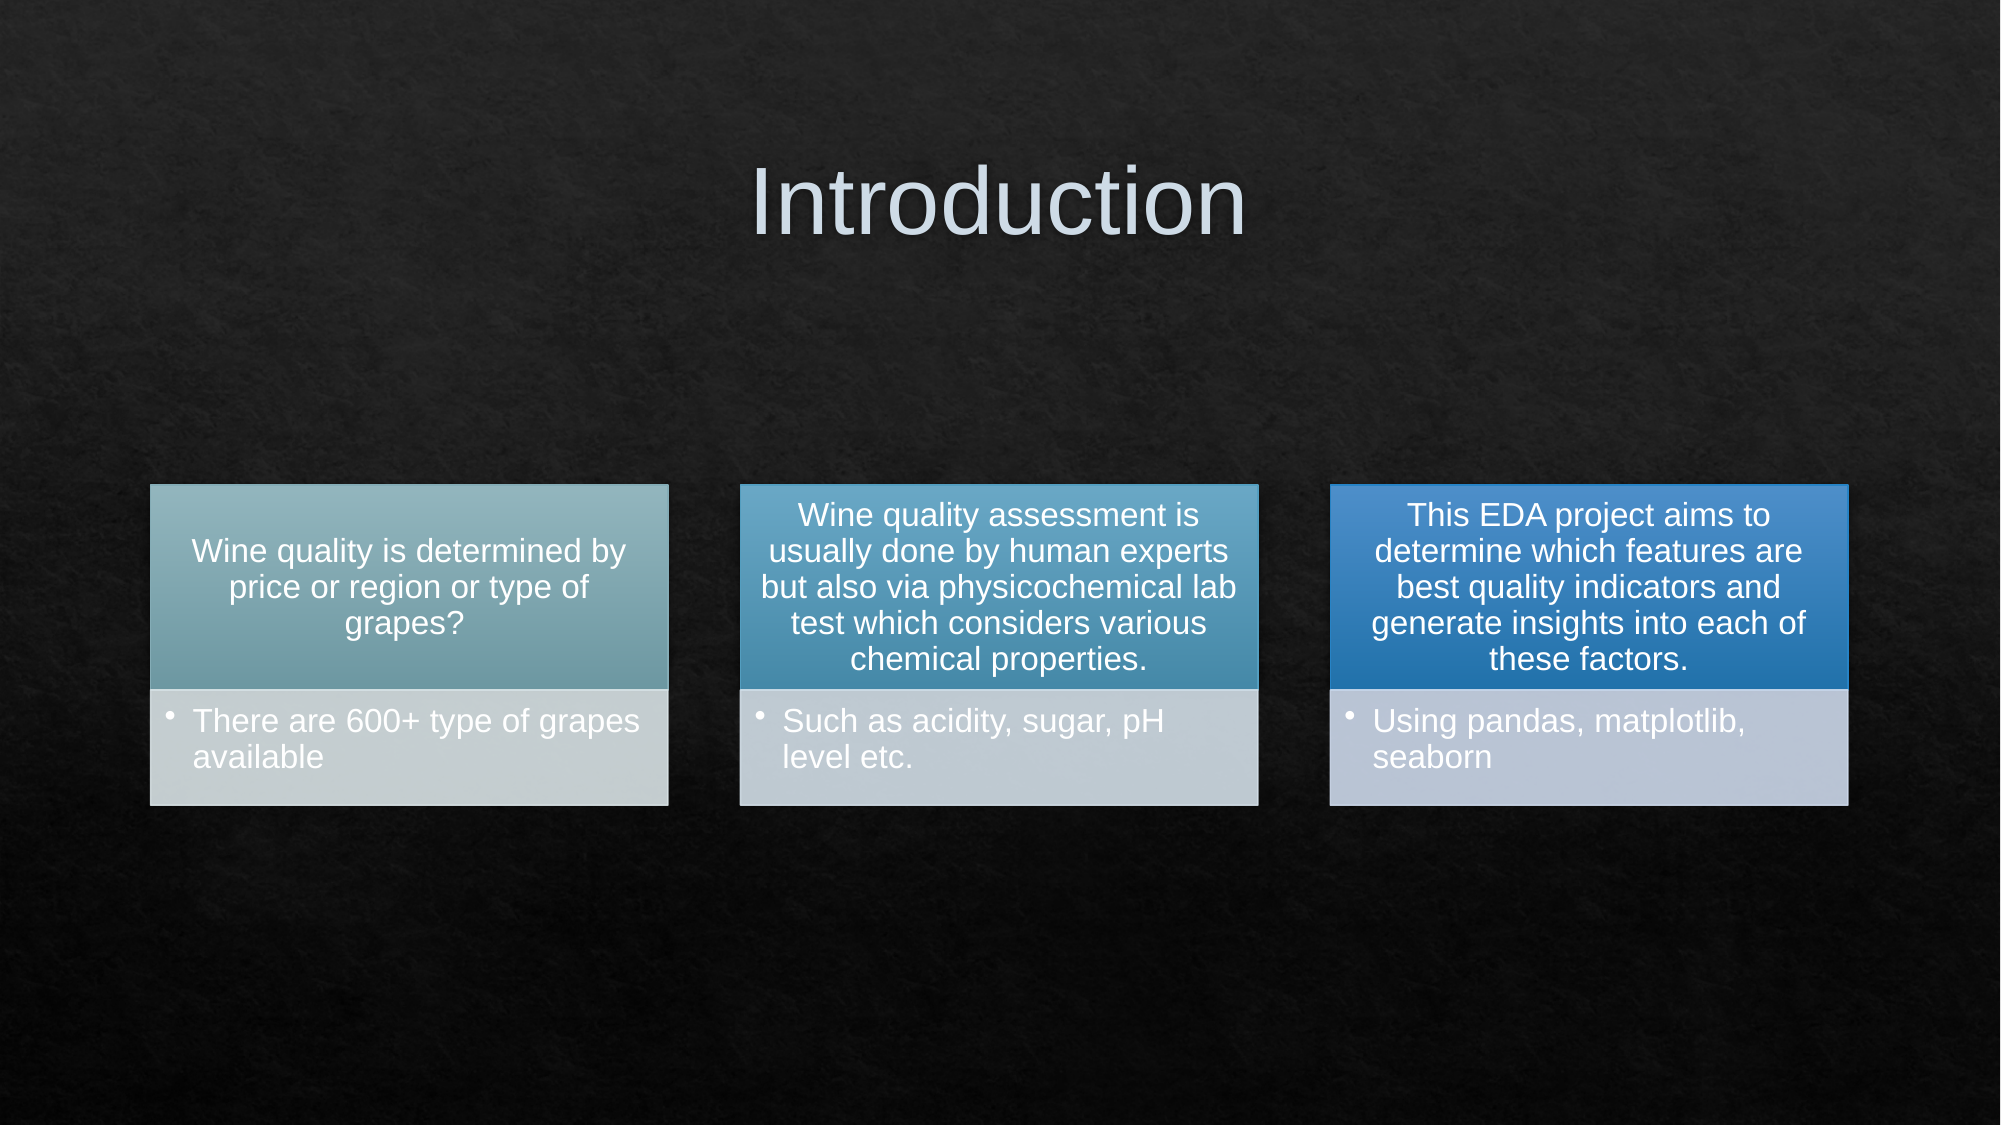

# Introduction
Wine quality is determined by price or region or type of grapes?
There are 600+ type of grapes available
Wine quality assessment is usually done by human experts but also via physicochemical lab test which considers various chemical properties.
Such as acidity, sugar, pH level etc.
This EDA project aims to determine which features are best quality indicators and generate insights into each of these factors.
Using pandas, matplotlib, seaborn